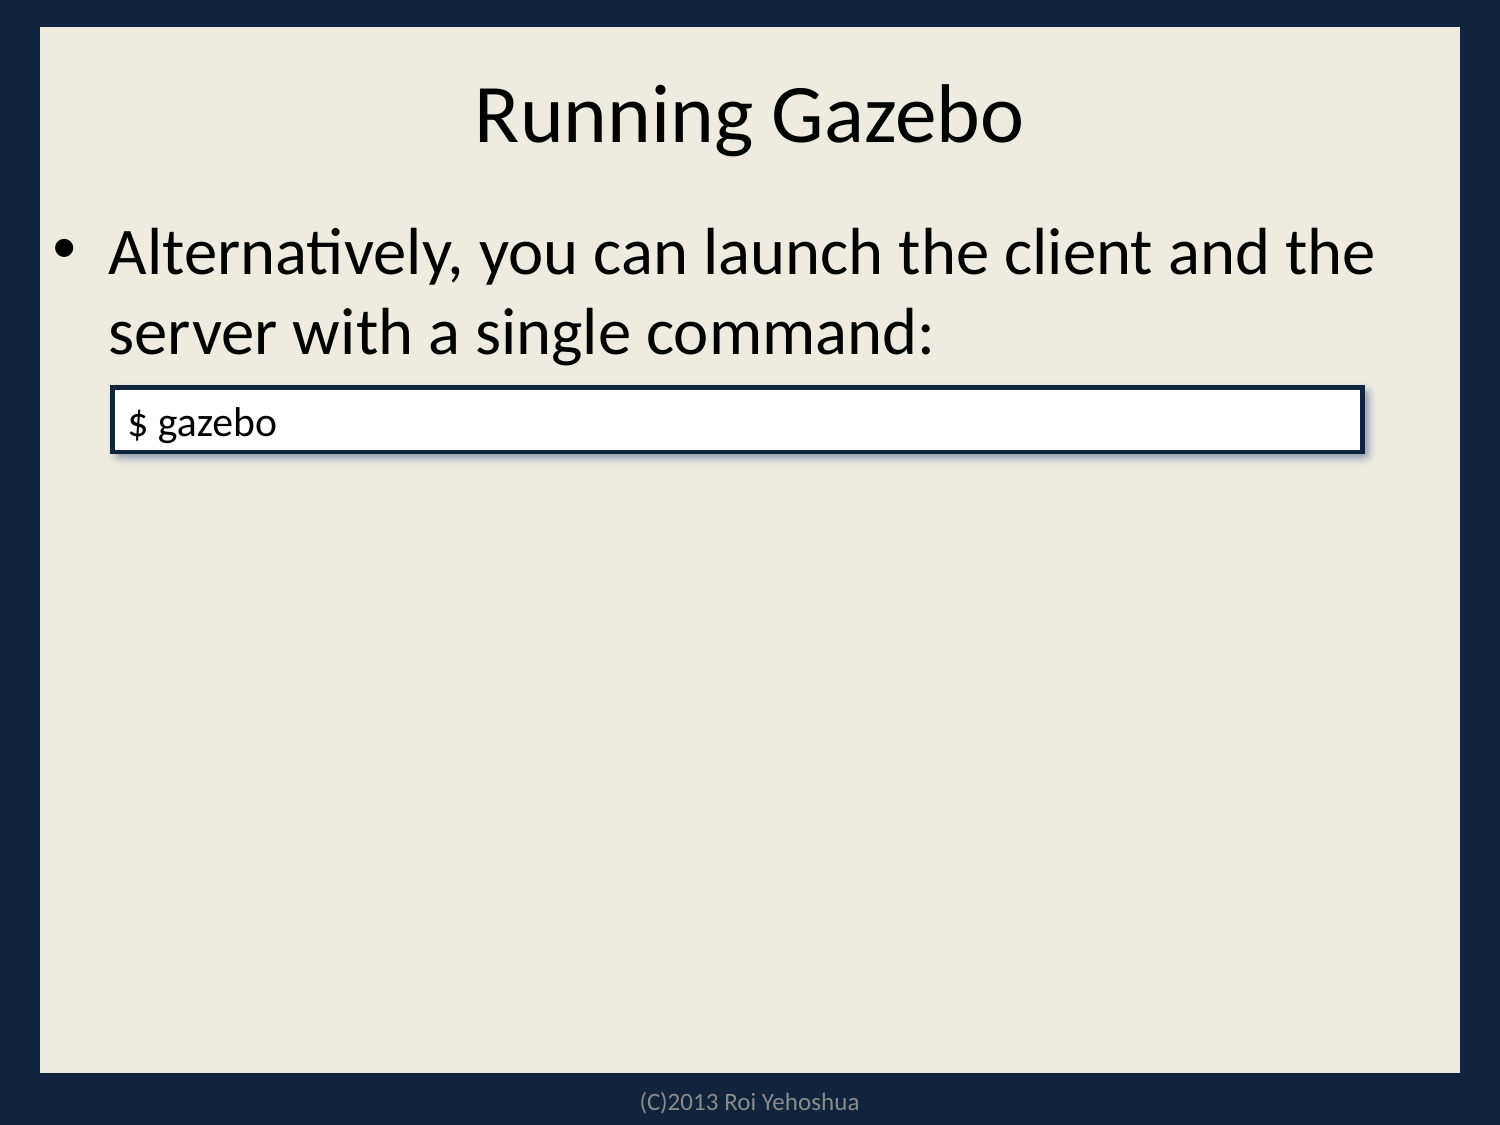

# Running Gazebo
Alternatively, you can launch the client and the server with a single command:

$ gazebo
(C)2013 Roi Yehoshua